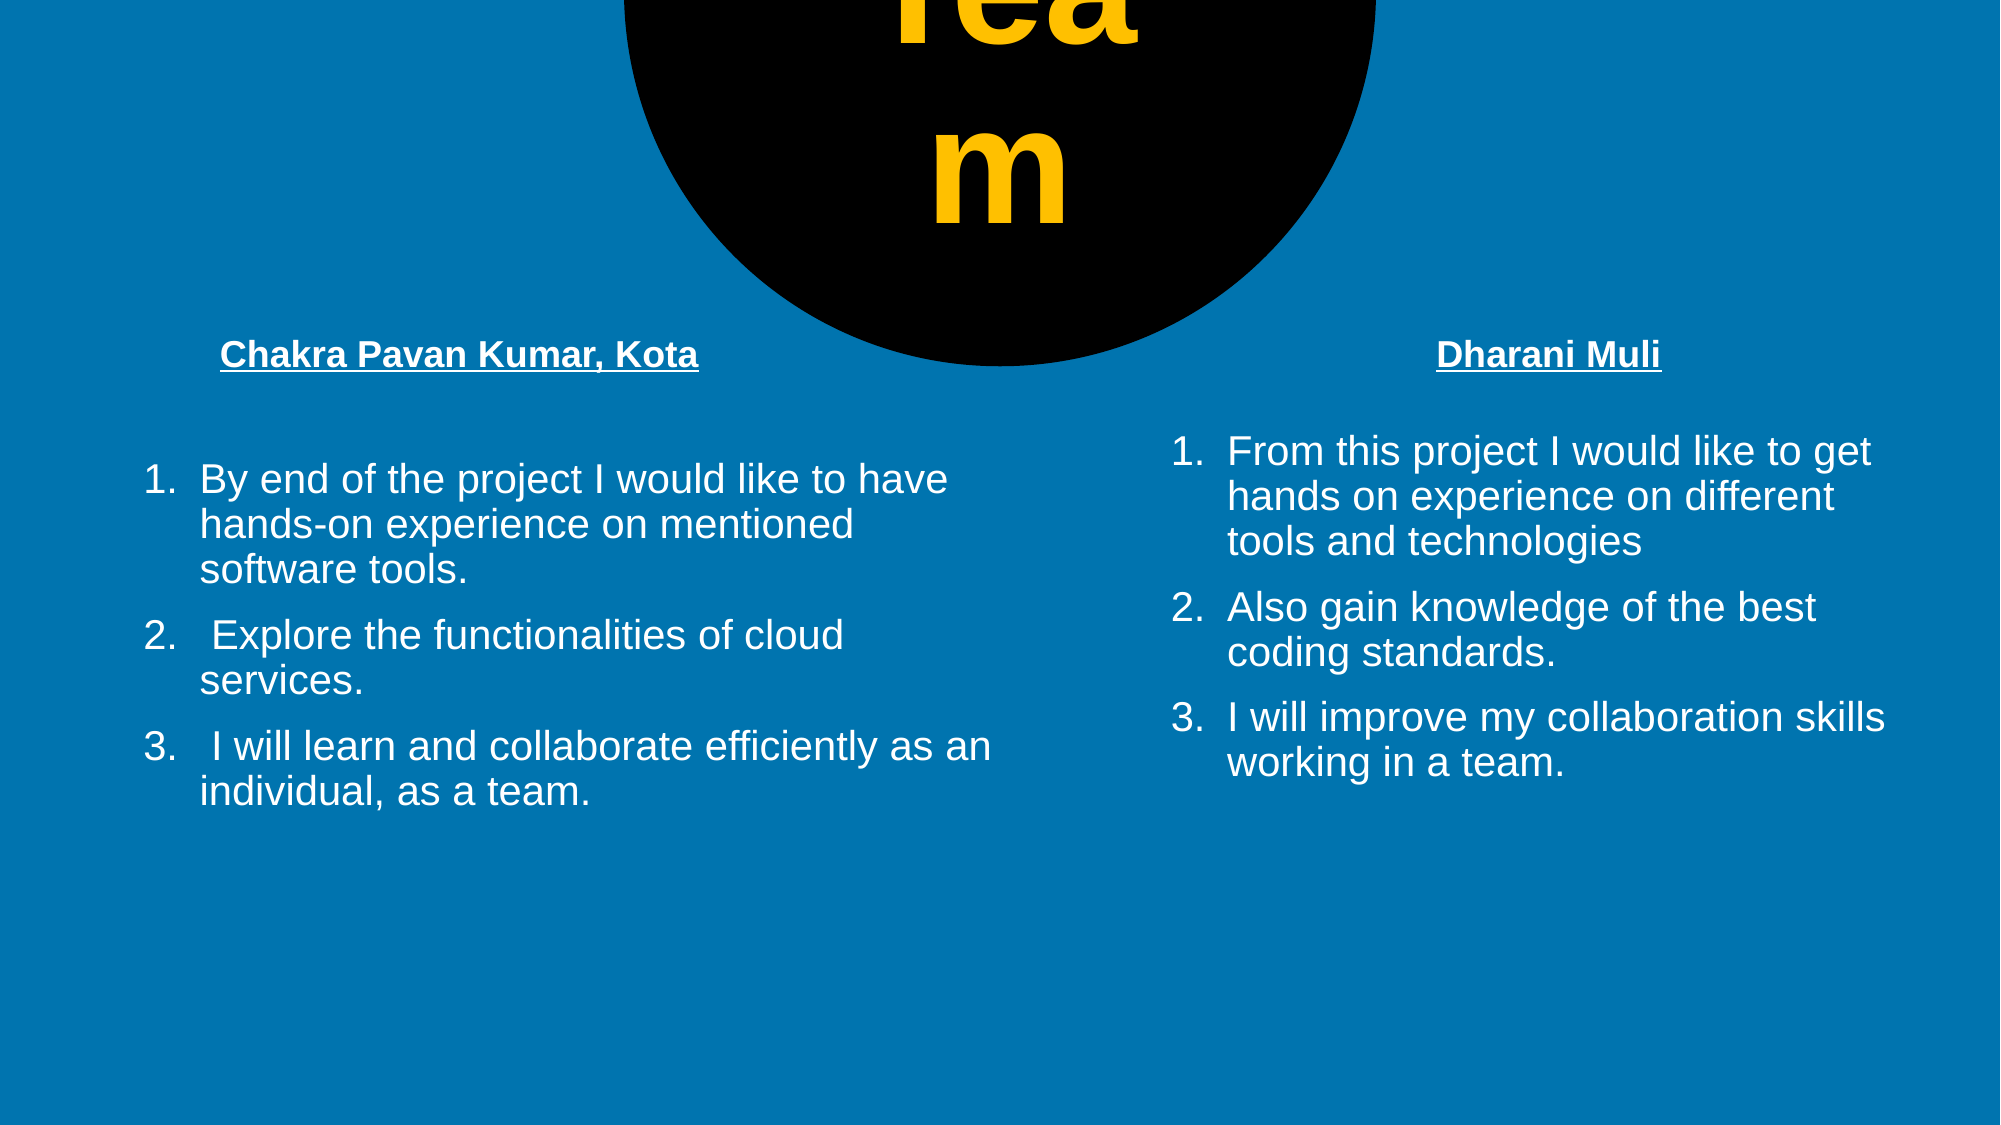

Team
# Individual Outcomes
Dharani Muli
Chakra Pavan Kumar, Kota
From this project I would like to get hands on experience on different tools and technologies
Also gain knowledge of the best coding standards.
I will improve my collaboration skills working in a team.
By end of the project I would like to have hands-on experience on mentioned software tools.
 Explore the functionalities of cloud services.
 I will learn and collaborate efficiently as an individual, as a team.